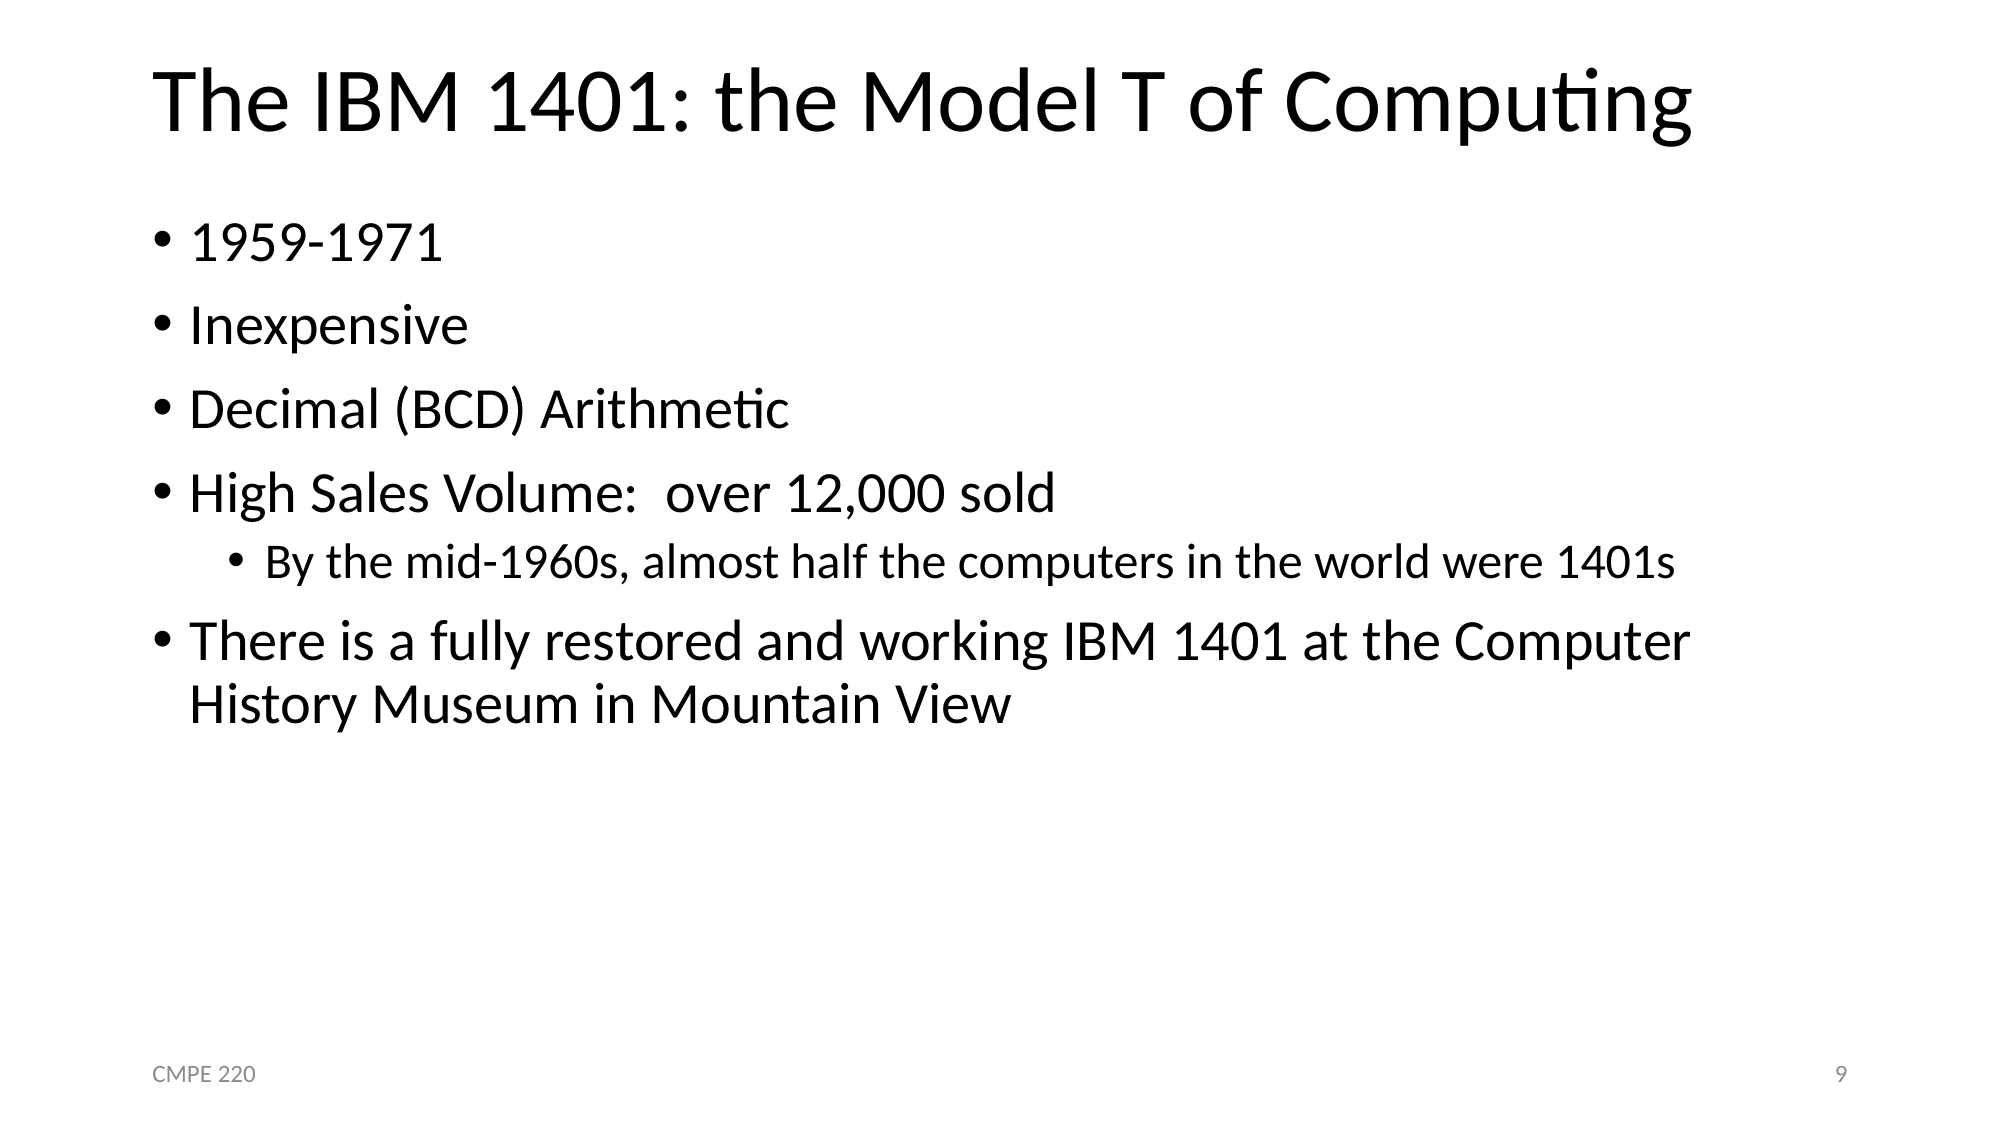

# The IBM 1401: the Model T of Computing
1959-1971
Inexpensive
Decimal (BCD) Arithmetic
High Sales Volume:  over 12,000 sold
By the mid-1960s, almost half the computers in the world were 1401s
There is a fully restored and working IBM 1401 at the Computer History Museum in Mountain View
CMPE 220
9